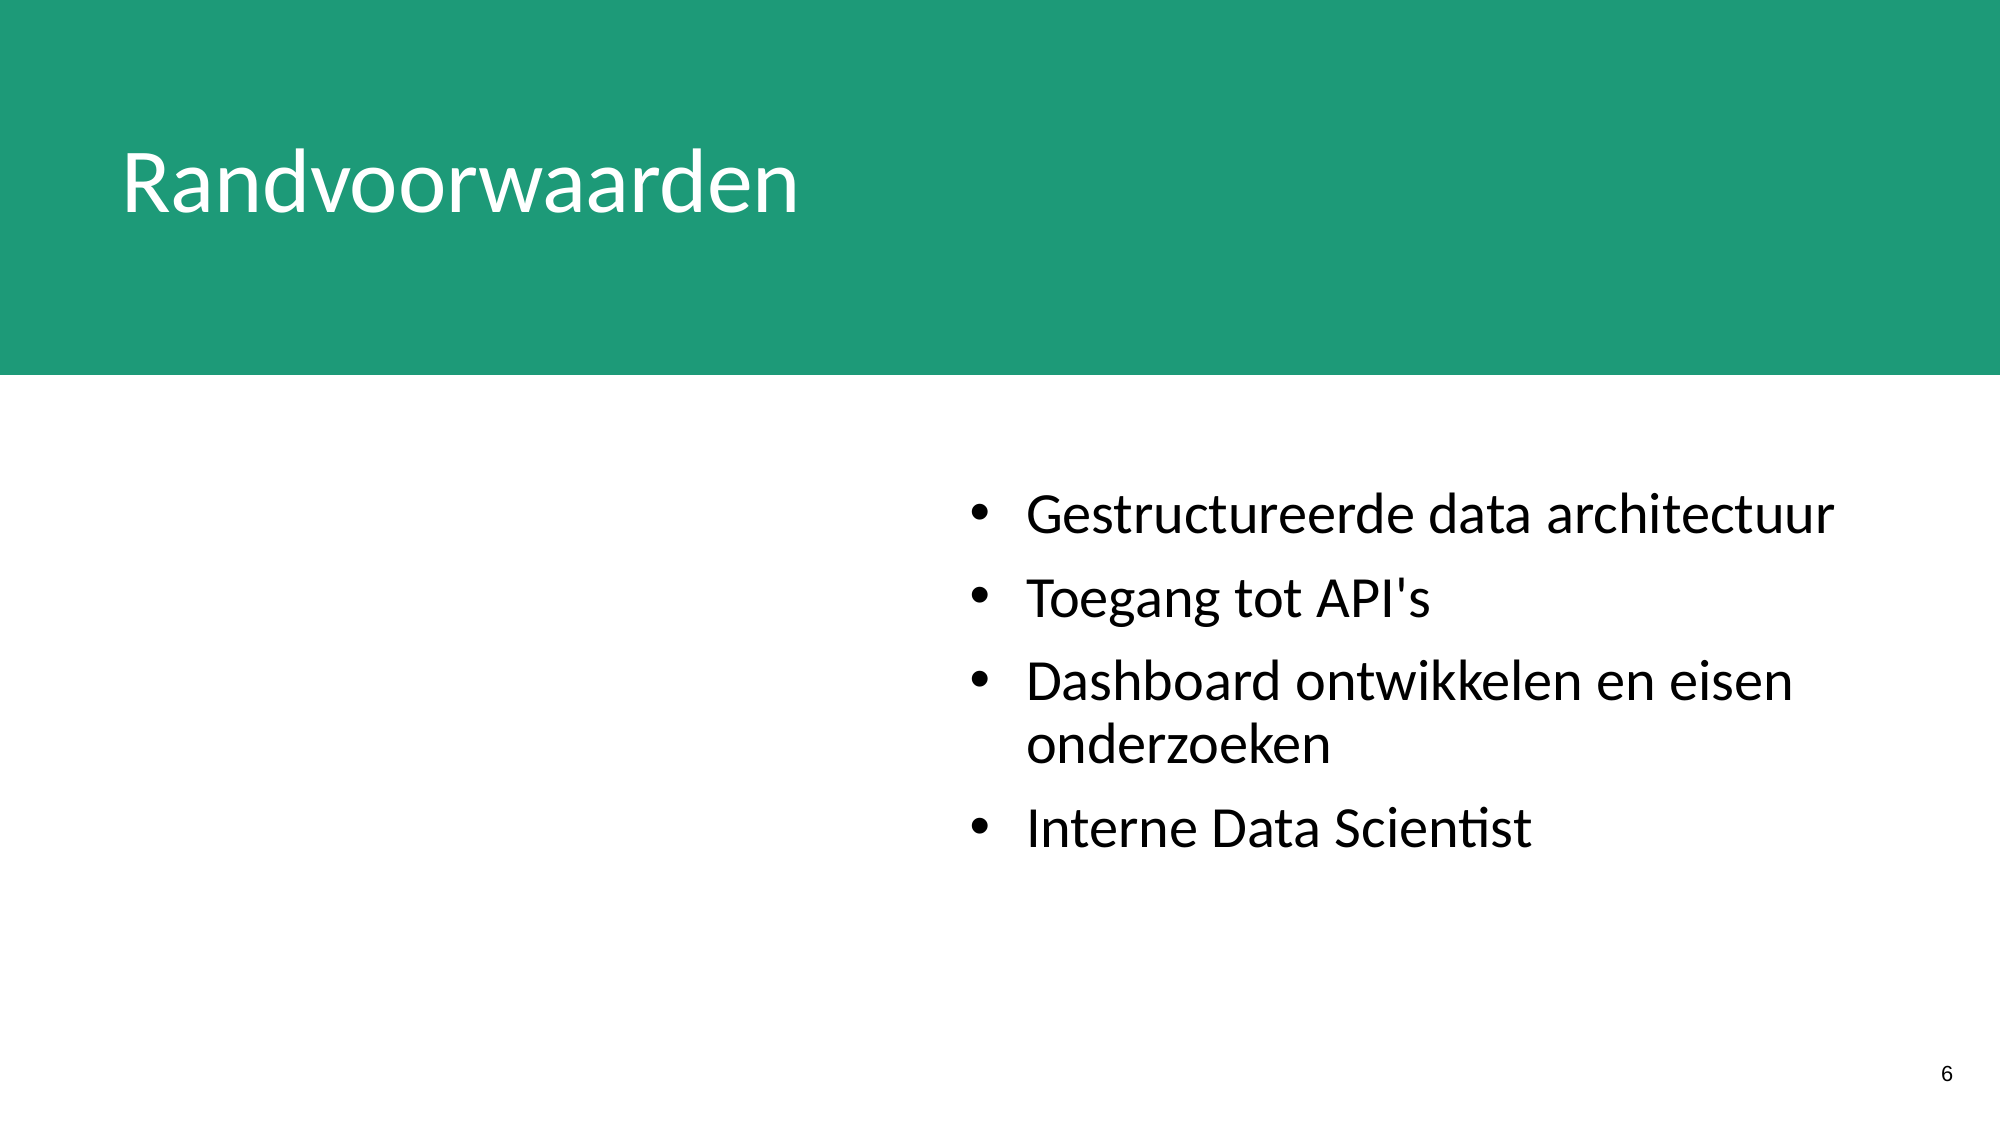

# Randvoorwaarden
Gestructureerde data architectuur
Toegang tot API's
Dashboard ontwikkelen en eisen onderzoeken
Interne Data Scientist
6